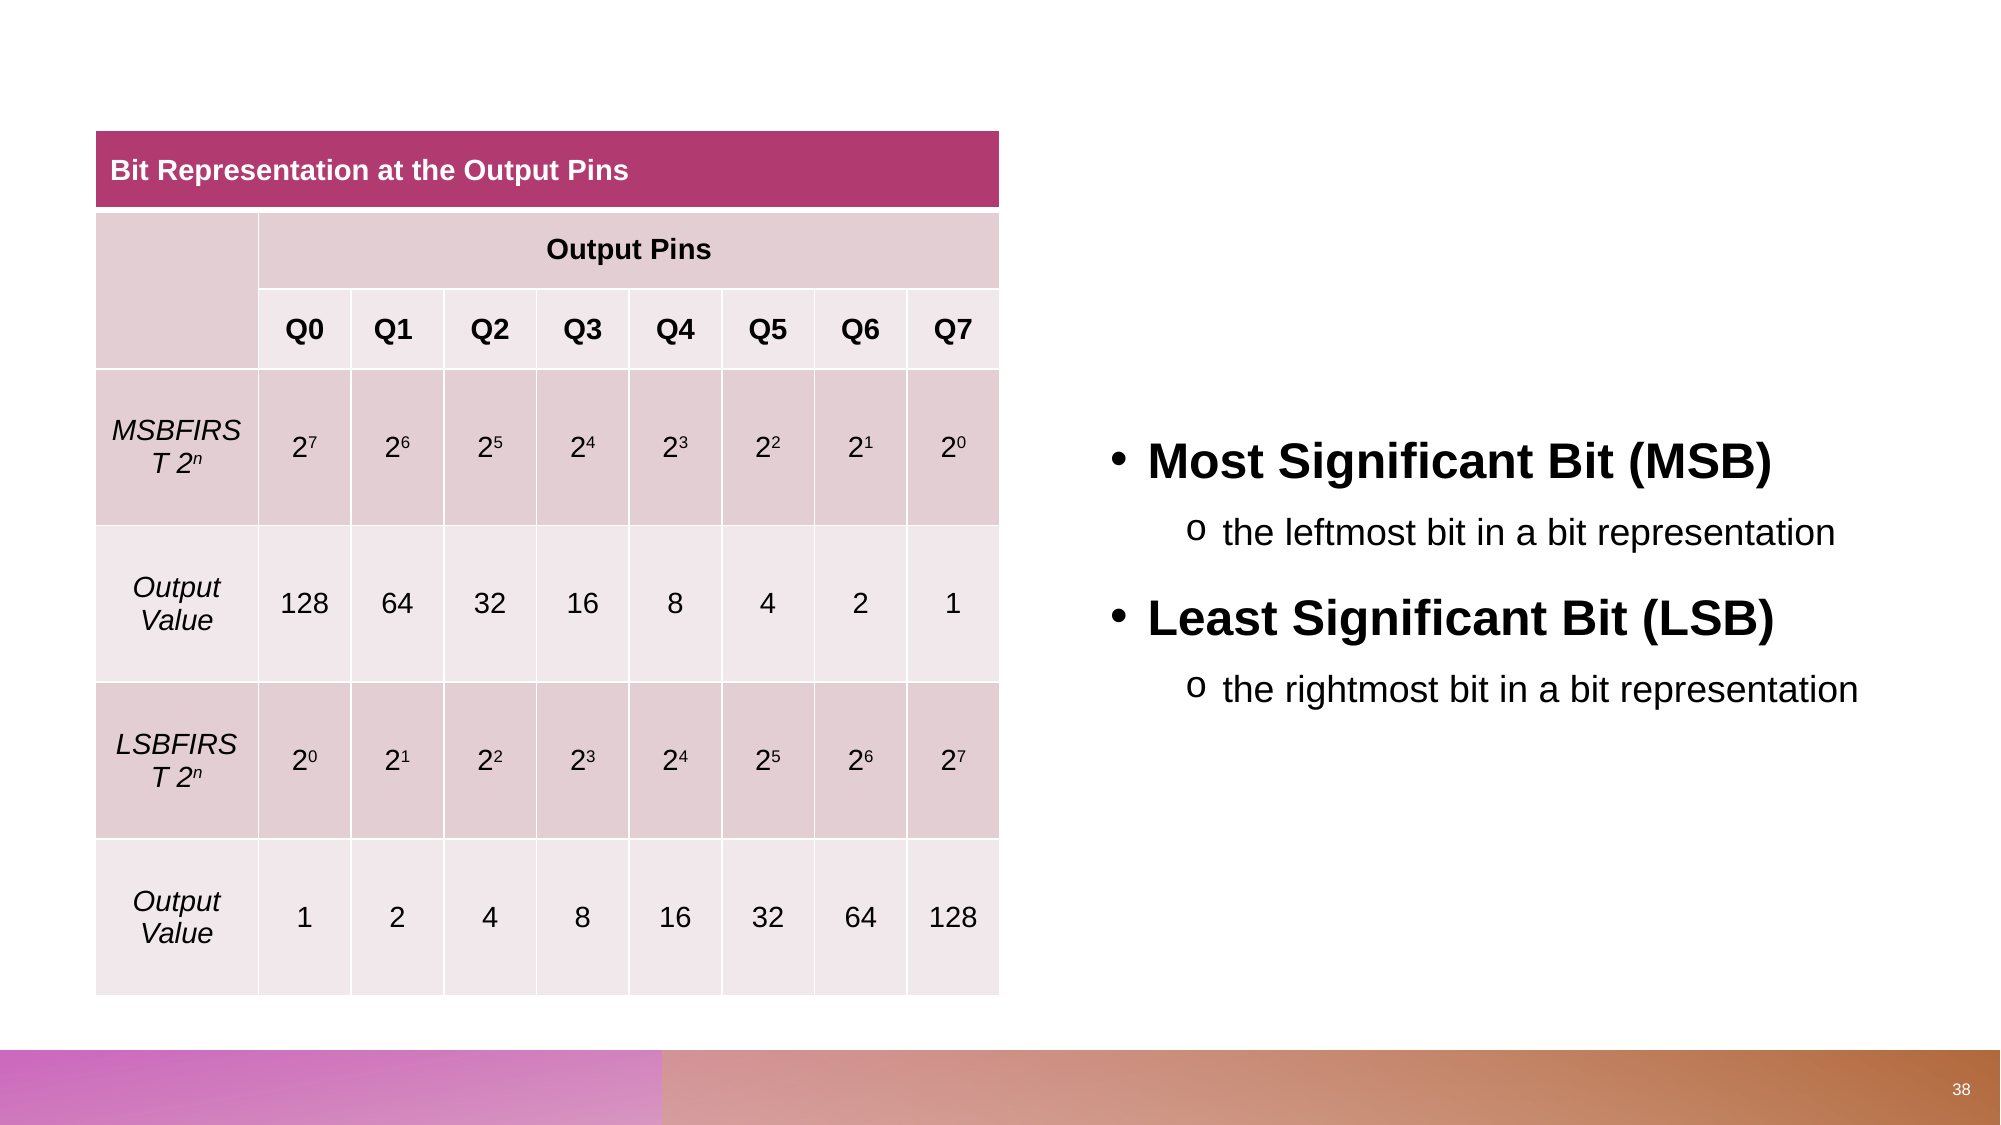

| Bit Representation at the Output Pins |  |  |  |  |  |  |  |  |
| --- | --- | --- | --- | --- | --- | --- | --- | --- |
|  | Output Pins |  |  |  |  |  |  |  |
|  | Q0 | Q1 | Q2 | Q3 | Q4 | Q5 | Q6 | Q7 |
| MSBFIRST 2n | 27 | 26 | 25 | 24 | 23 | 22 | 21 | 20 |
| Output Value | 128 | 64 | 32 | 16 | 8 | 4 | 2 | 1 |
| LSBFIRST 2n | 20 | 21 | 22 | 23 | 24 | 25 | 26 | 27 |
| Output Value | 1 | 2 | 4 | 8 | 16 | 32 | 64 | 128 |
# Part 4: Demo (Shift Register)
Most Significant Bit (MSB)
the leftmost bit in a bit representation
Least Significant Bit (LSB)
the rightmost bit in a bit representation
38